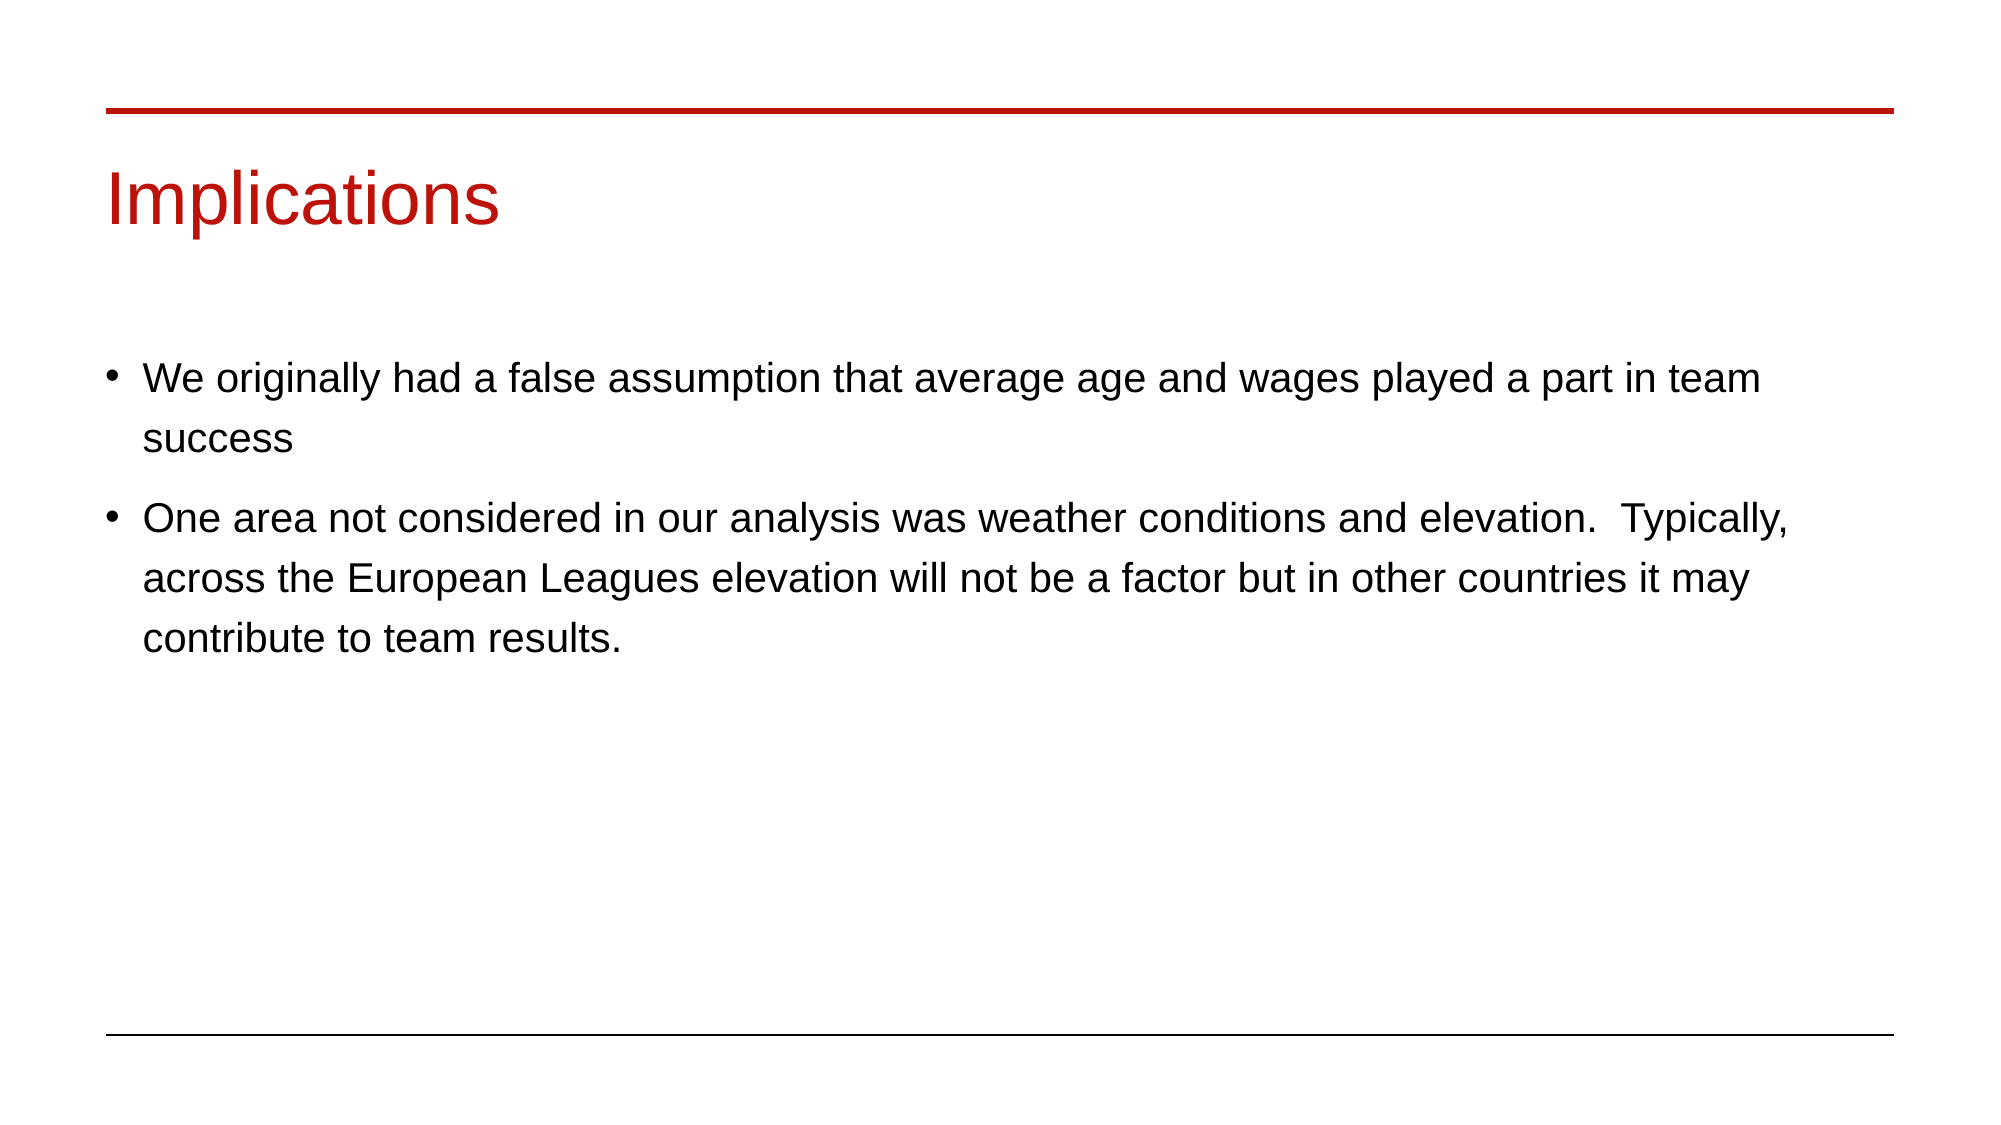

# Implications
We originally had a false assumption that average age and wages played a part in team success
One area not considered in our analysis was weather conditions and elevation.  Typically, across the European Leagues elevation will not be a factor but in other countries it may contribute to team results.